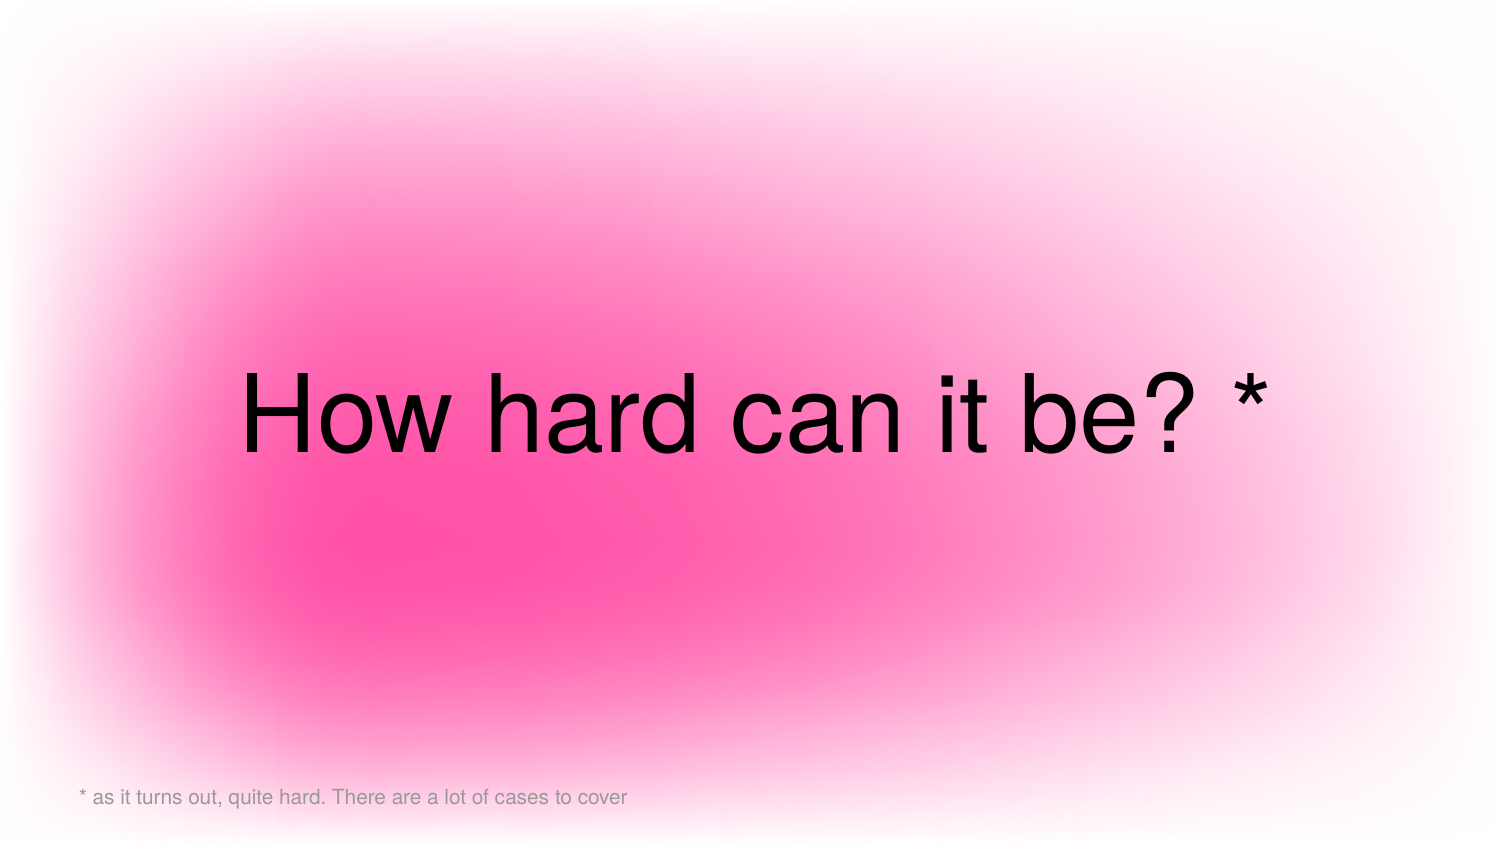

# How hard can it be? *
* as it turns out, quite hard. There are a lot of cases to cover